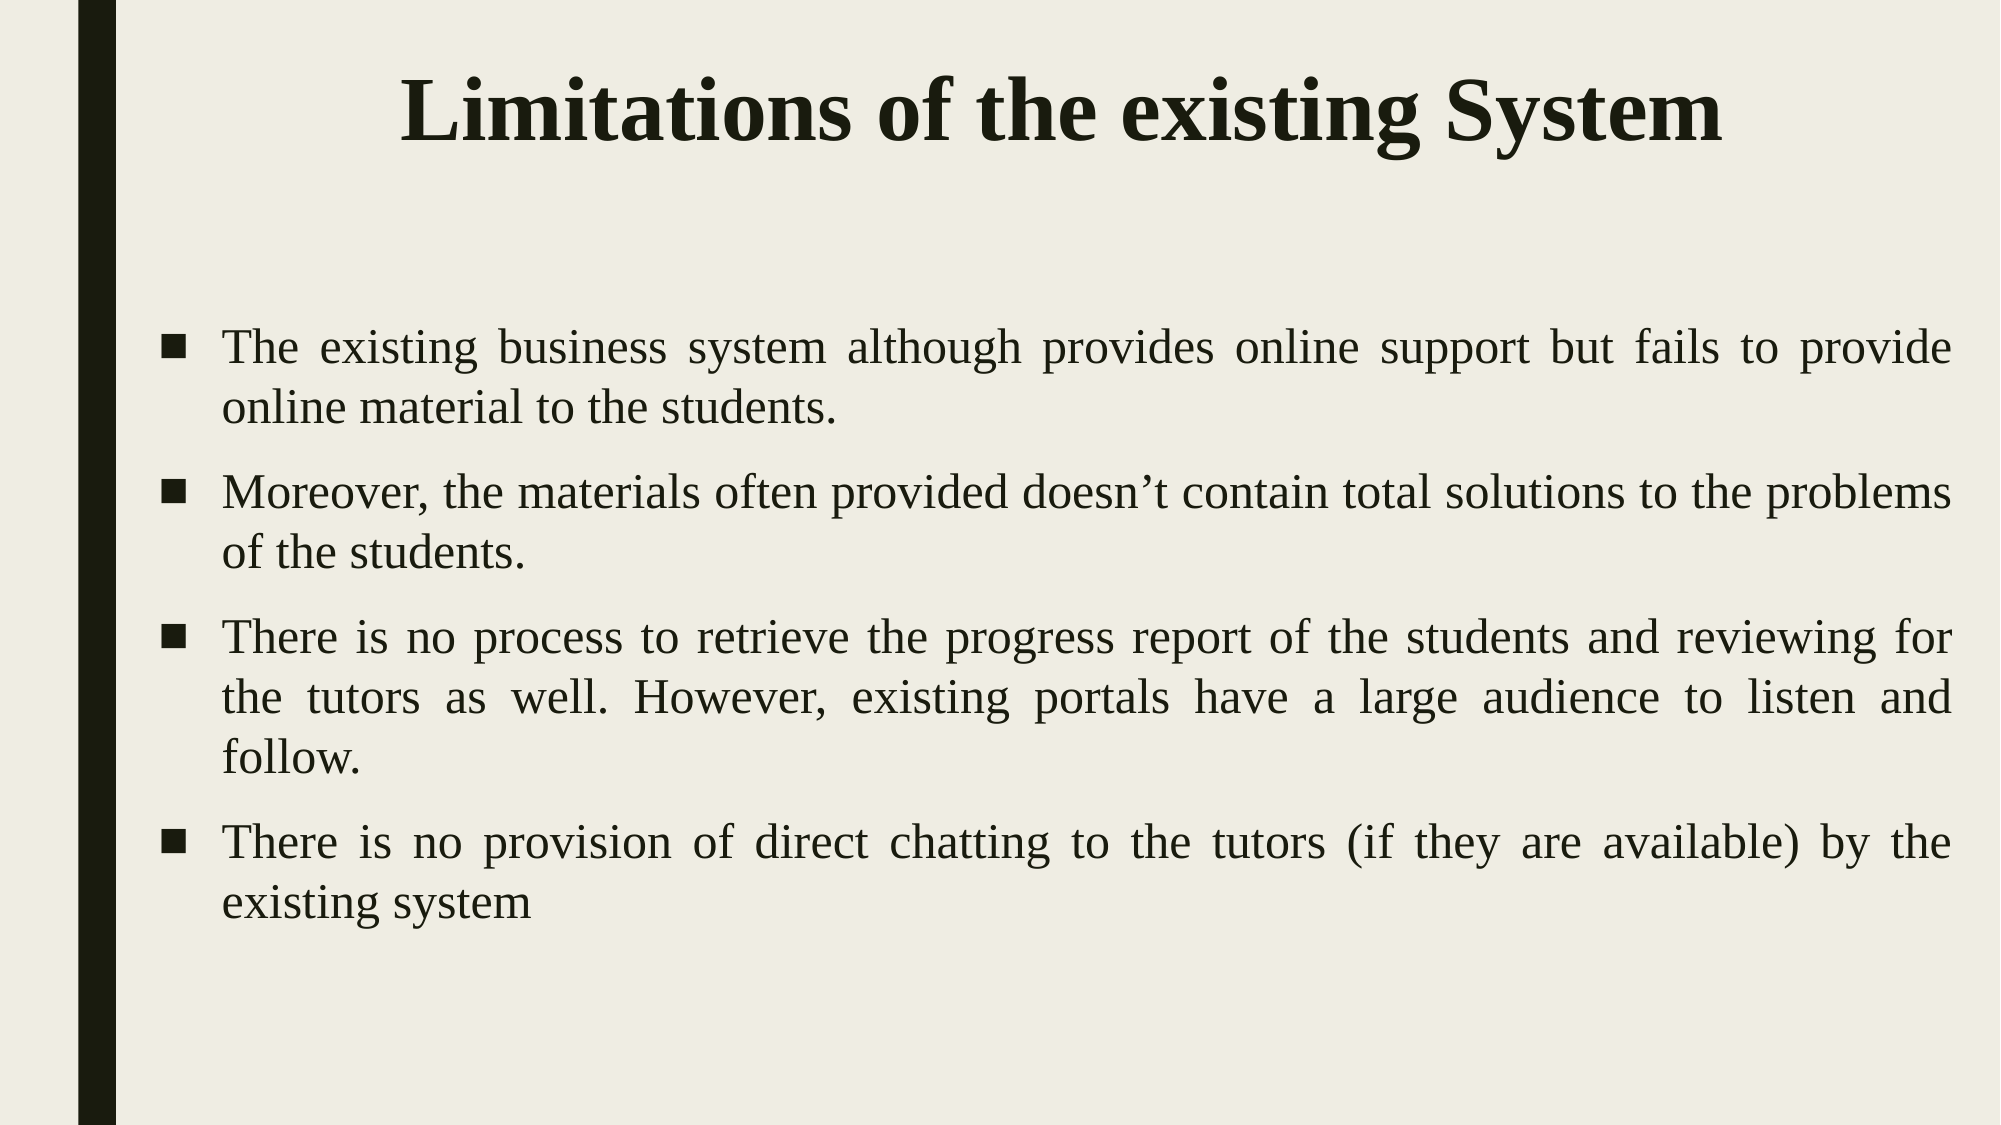

# Limitations of the existing System
The existing business system although provides online support but fails to provide online material to the students.
Moreover, the materials often provided doesn’t contain total solutions to the problems of the students.
There is no process to retrieve the progress report of the students and reviewing for the tutors as well. However, existing portals have a large audience to listen and follow.
There is no provision of direct chatting to the tutors (if they are available) by the existing system